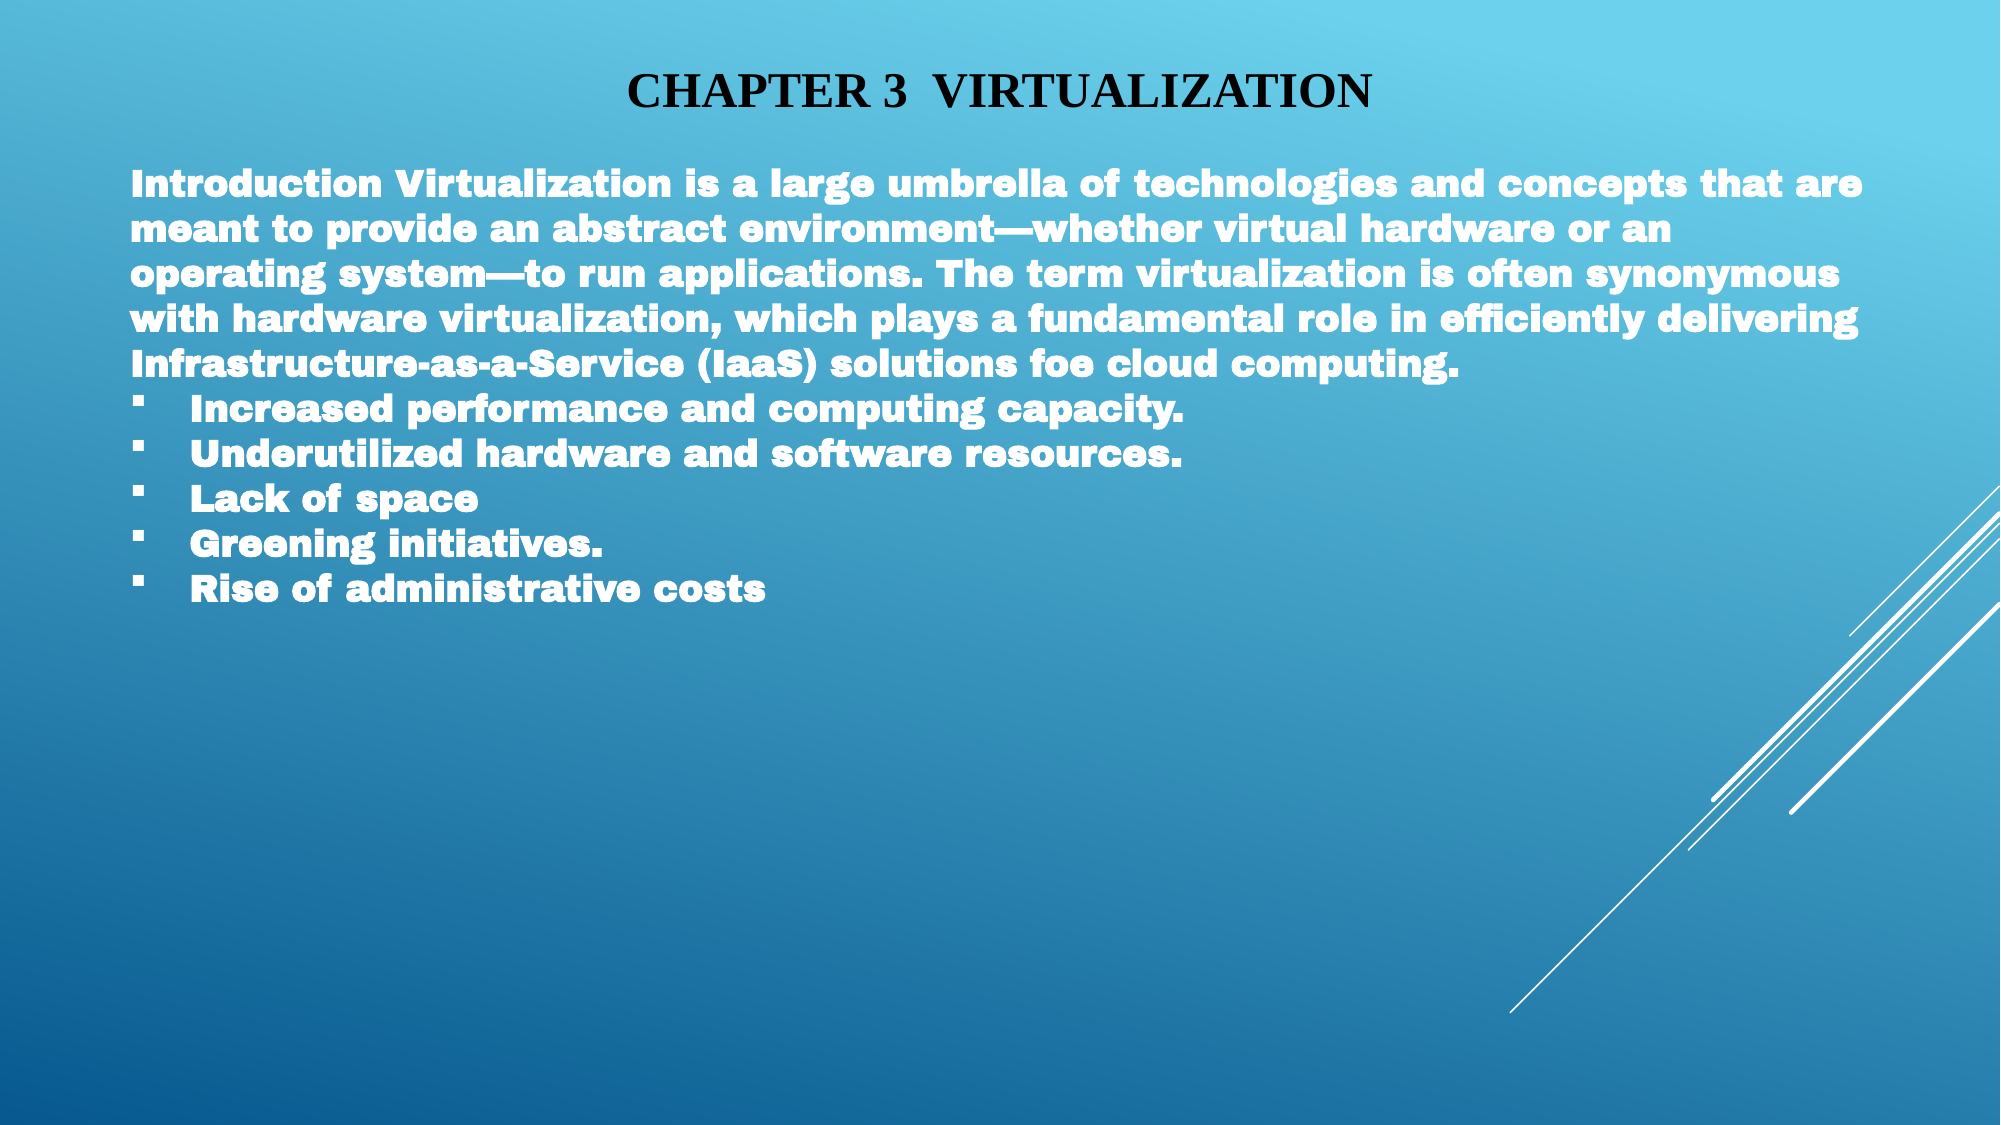

CHAPTER 3  VIRTUALIZATION
Introduction Virtualization is a large umbrella of technologies and concepts that are meant to provide an abstract environment—whether virtual hardware or an operating system—to run applications. The term virtualization is often synonymous with hardware virtualization, which plays a fundamental role in efficiently delivering Infrastructure-as-a-Service (IaaS) solutions foe cloud computing.
 Increased performance and computing capacity.
 Underutilized hardware and software resources.
 Lack of space
 Greening initiatives.
 Rise of administrative costs